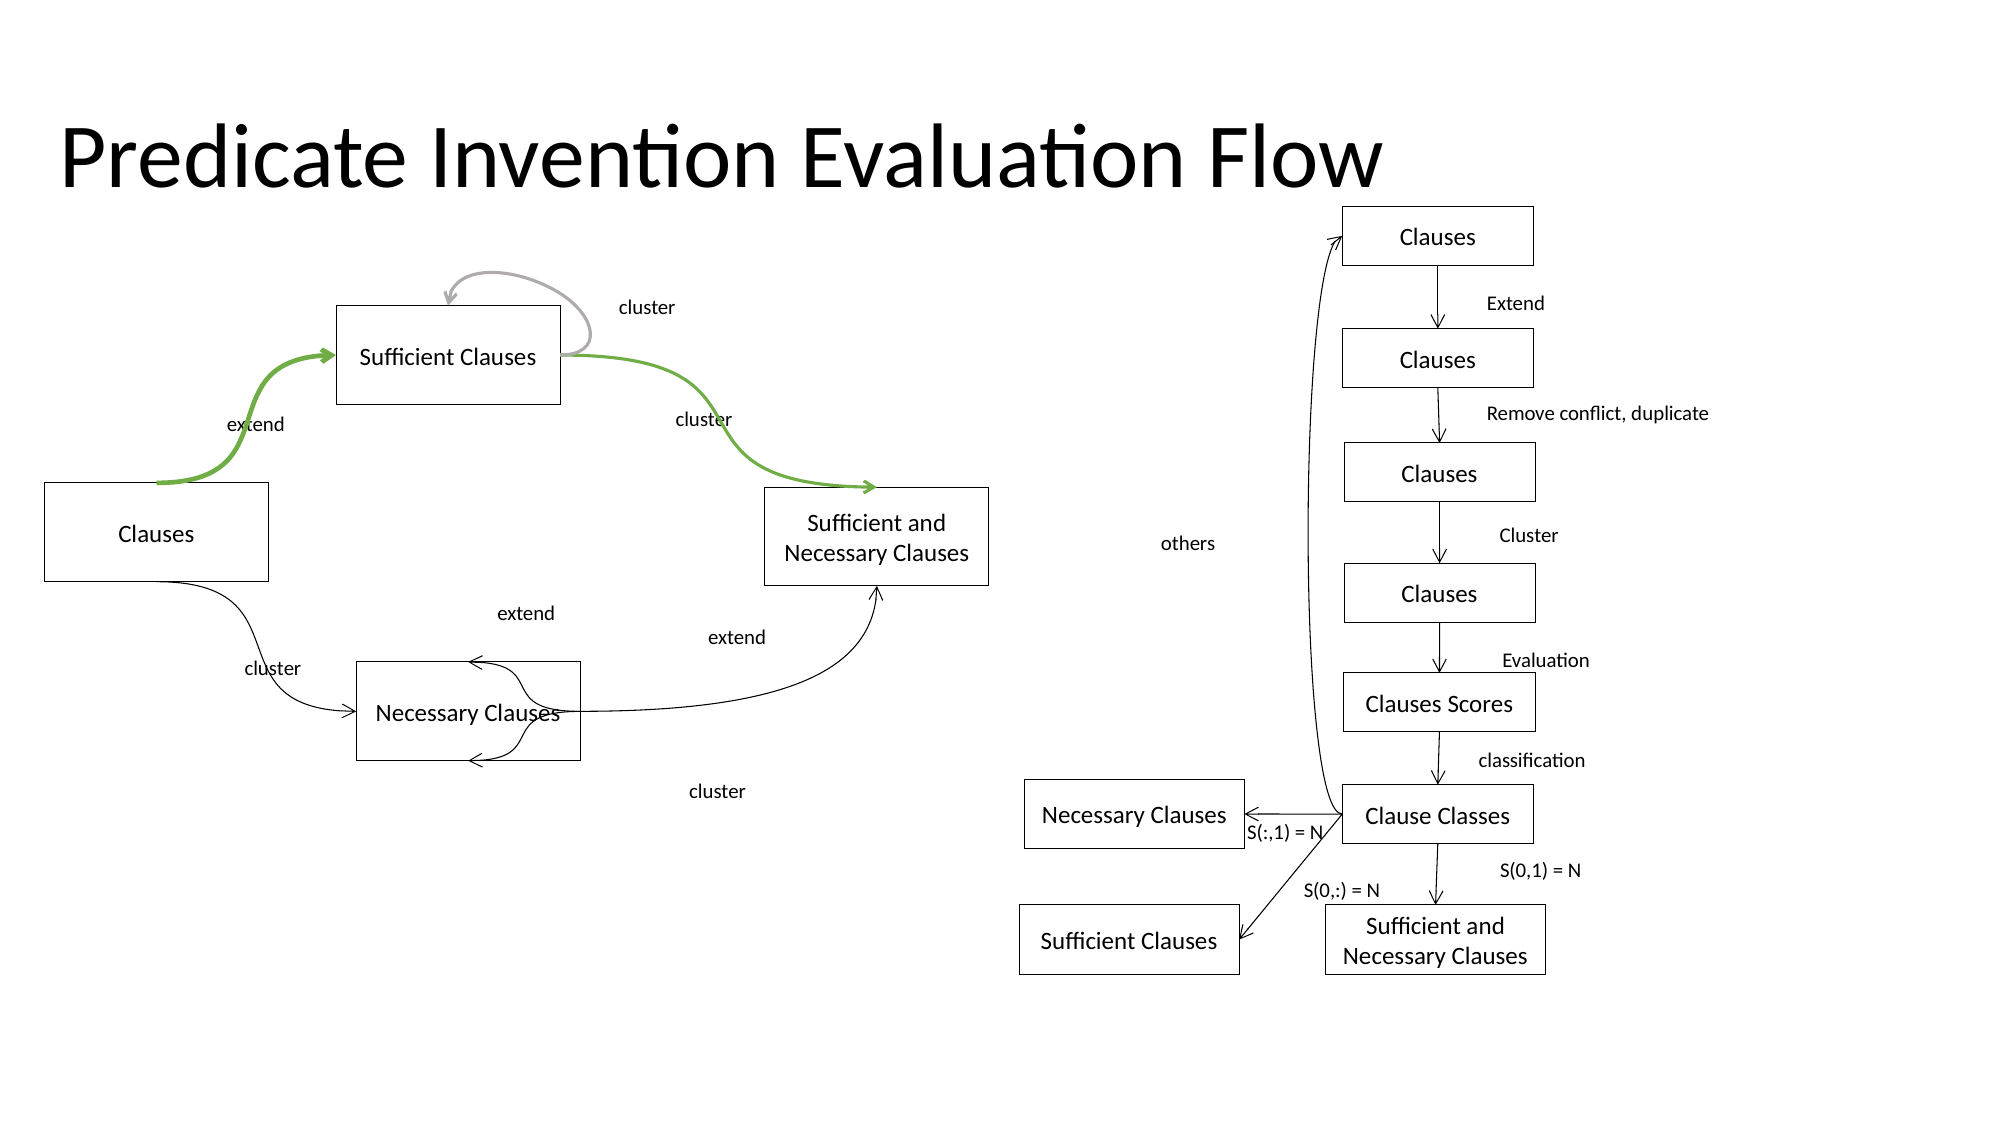

# Predicate Invention Evaluation Flow
Clauses
Extend
cluster
Sufficient Clauses
cluster
extend
Clauses
Sufficient and Necessary Clauses
extend
cluster
Necessary Clauses
extend
cluster
Clauses
Remove conflict, duplicate
Clauses
Cluster
others
Clauses
Evaluation
Clauses Scores
classification
Necessary Clauses
Clause Classes
S(:,1) = N
S(0,1) = N
S(0,:) = N
Sufficient Clauses
Sufficient and Necessary Clauses